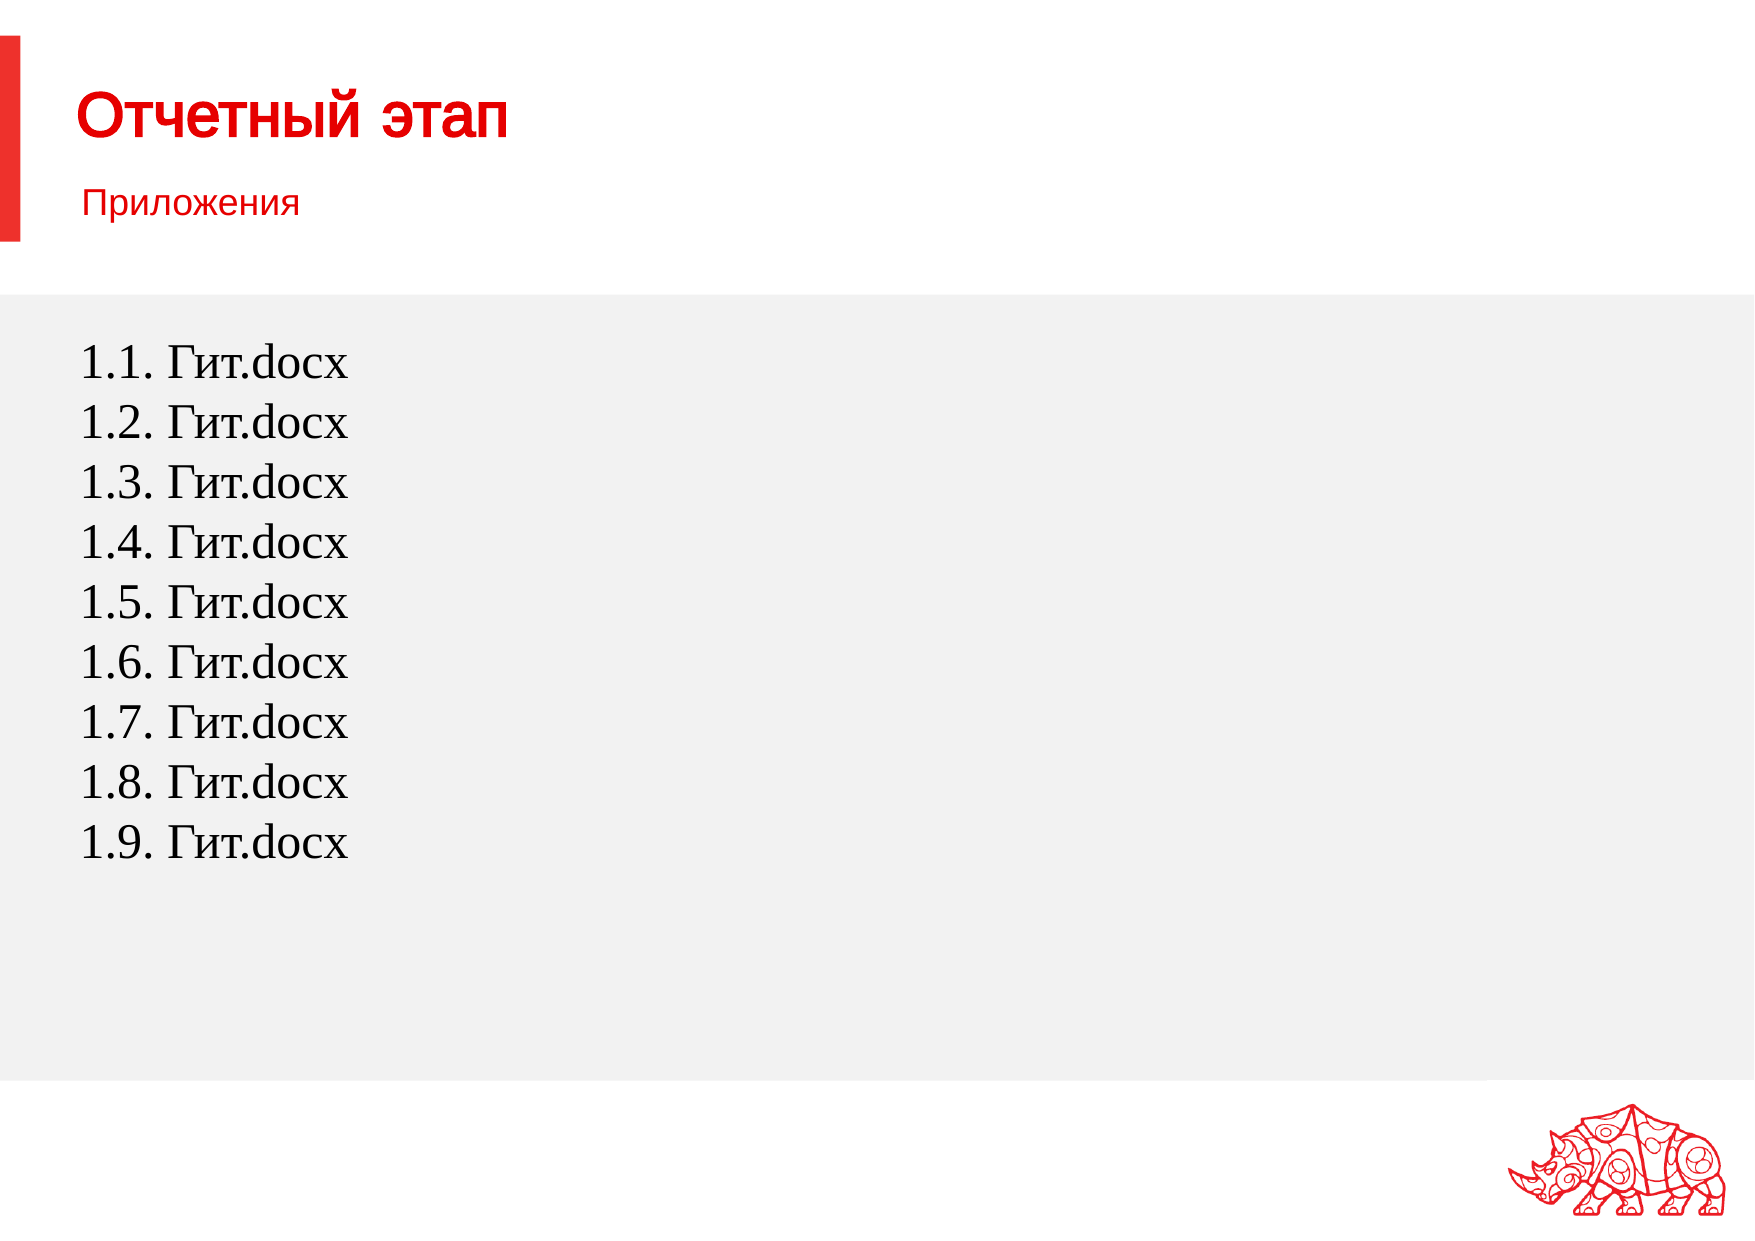

# Отчетный этап
Приложения
1.1. Гит.docx
1.2. Гит.docx
1.3. Гит.docx
1.4. Гит.docx
1.5. Гит.docx
1.6. Гит.docx
1.7. Гит.docx
1.8. Гит.docx
1.9. Гит.docx